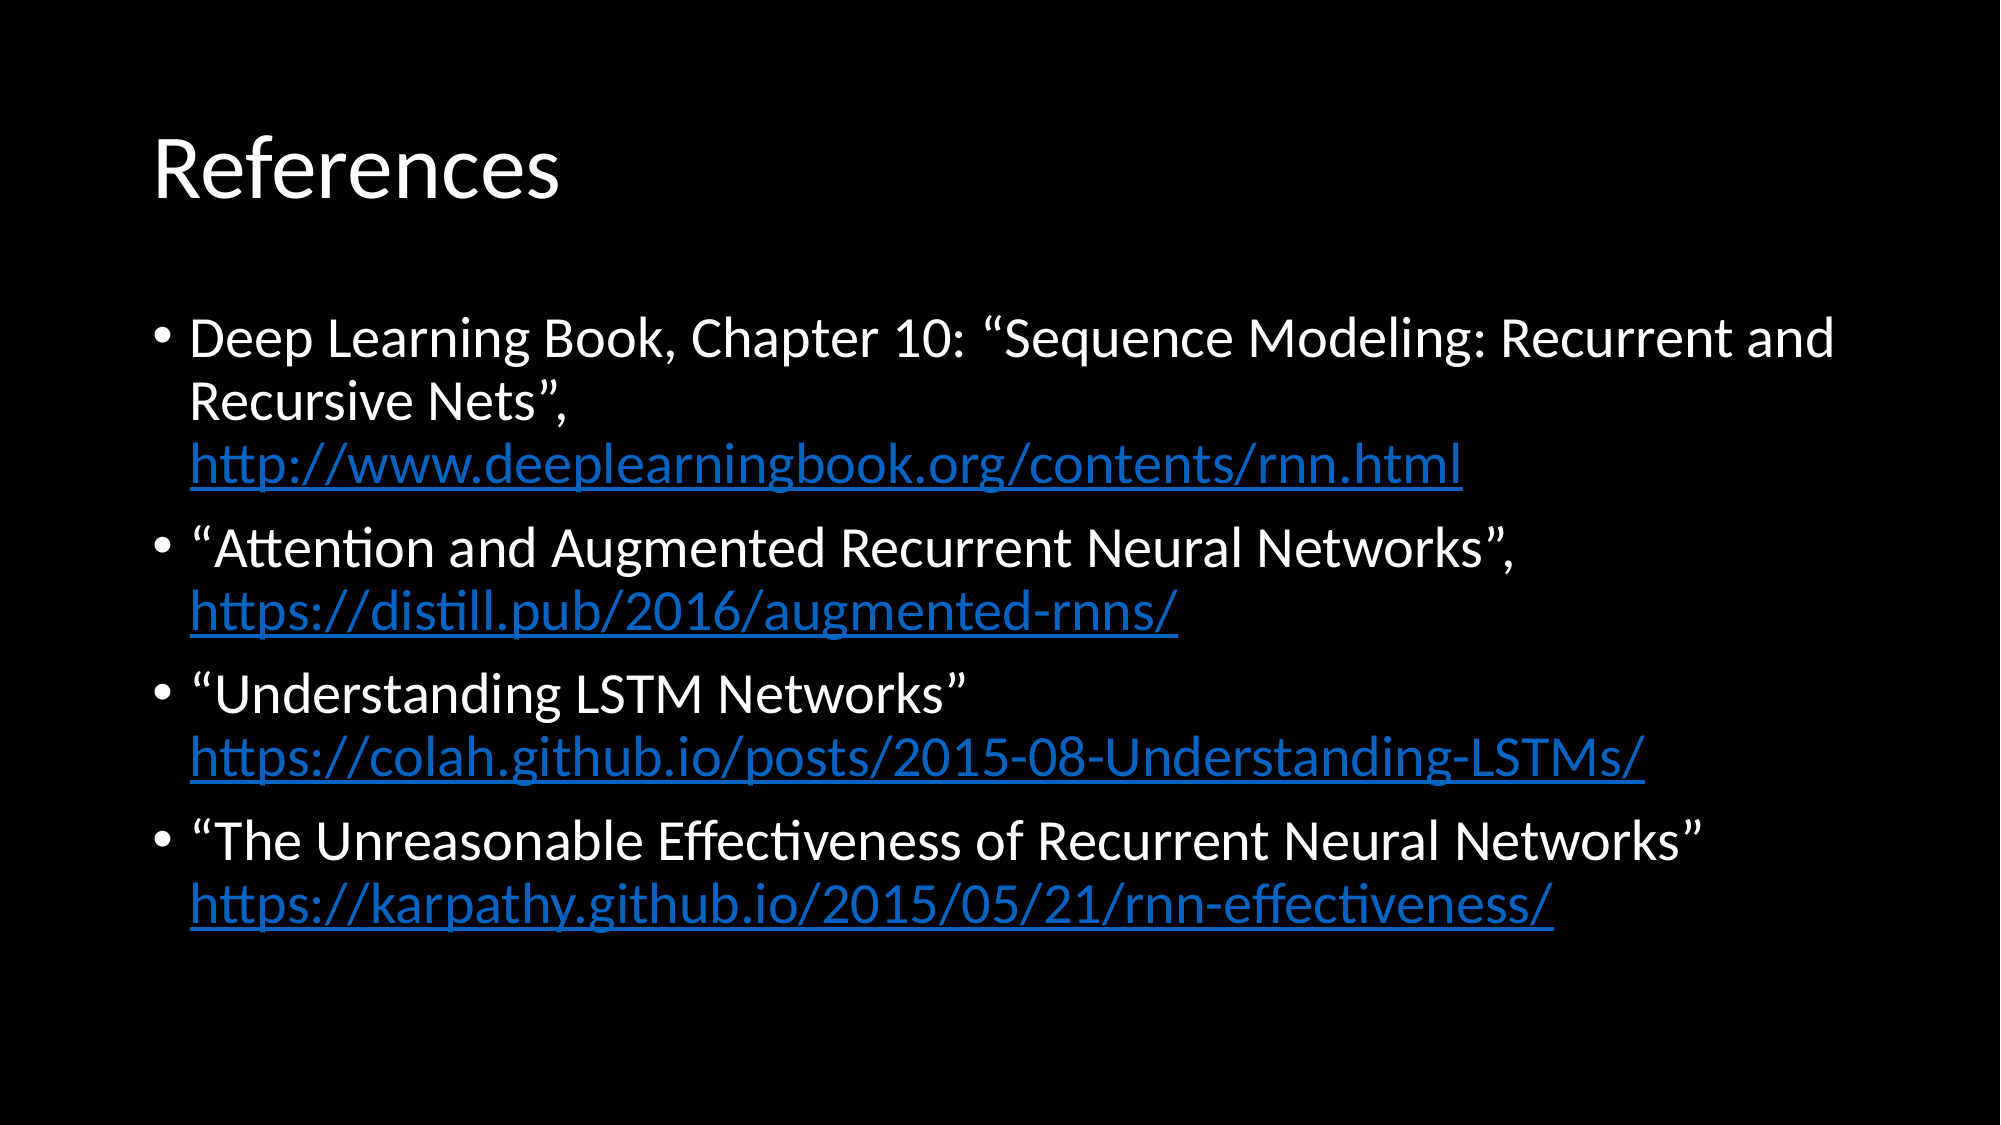

# References
Deep Learning Book, Chapter 10: “Sequence Modeling: Recurrent and Recursive Nets”, http://www.deeplearningbook.org/contents/rnn.html
“Attention and Augmented Recurrent Neural Networks”, https://distill.pub/2016/augmented-rnns/
“Understanding LSTM Networks” https://colah.github.io/posts/2015-08-Understanding-LSTMs/
“The Unreasonable Effectiveness of Recurrent Neural Networks” https://karpathy.github.io/2015/05/21/rnn-effectiveness/